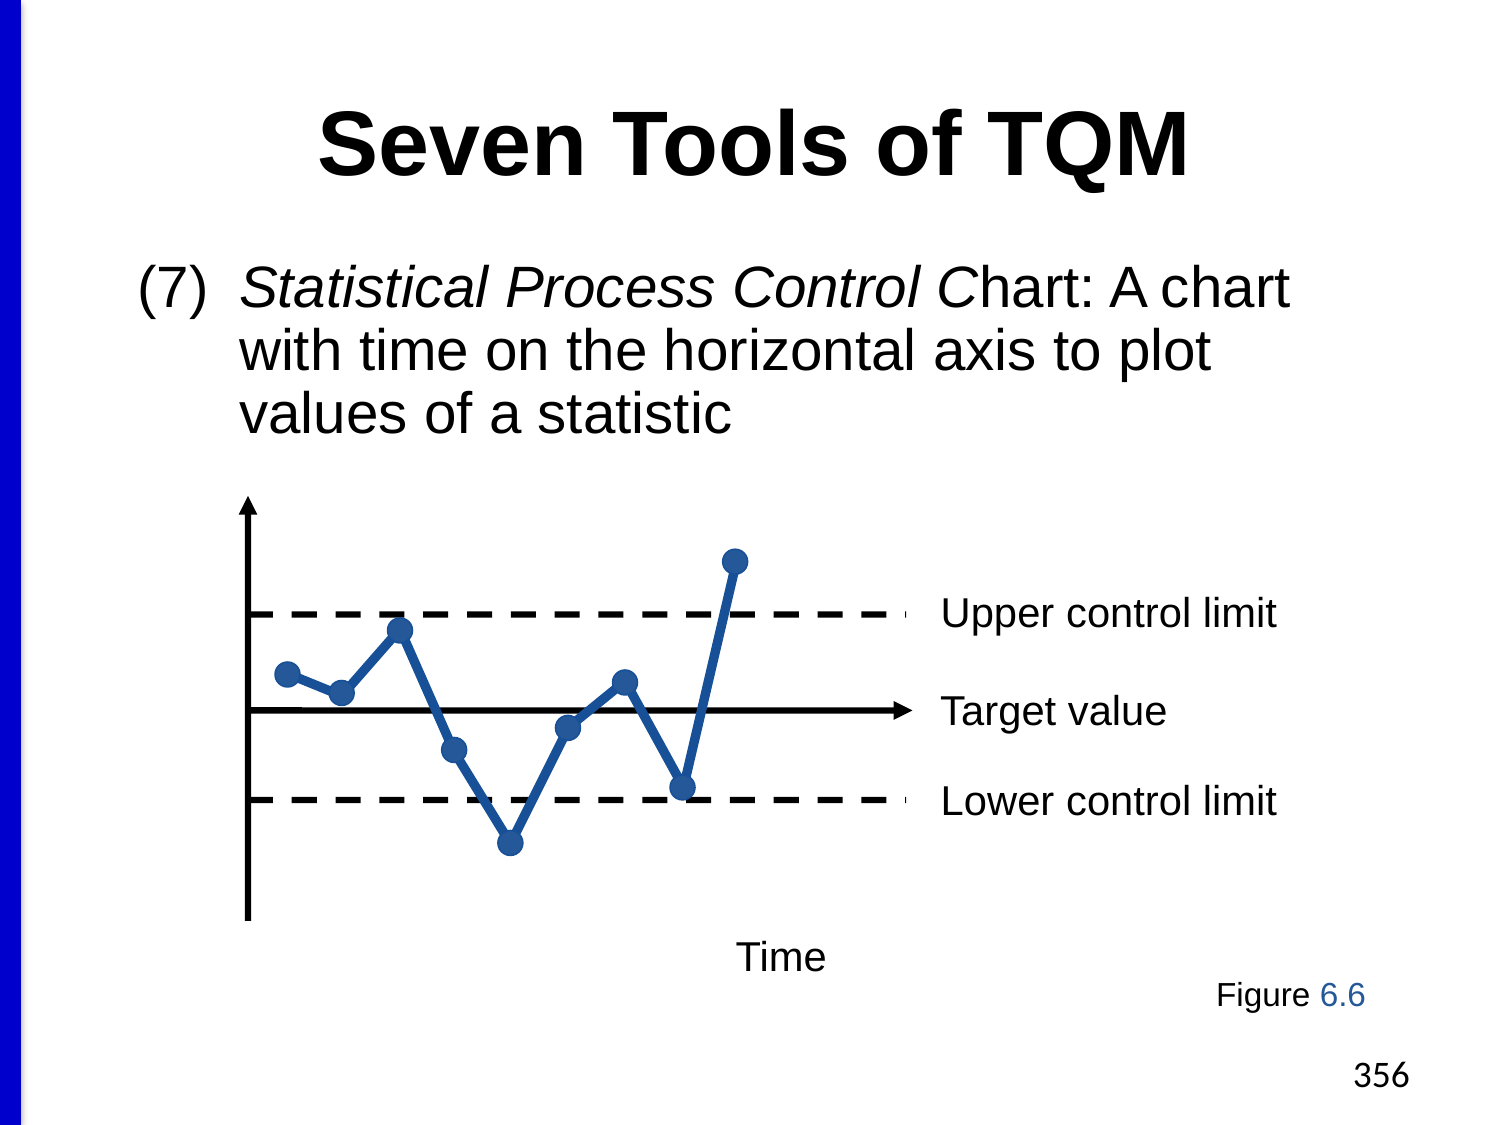

# Seven Tools of TQM
(7)	Statistical Process Control Chart: A chart with time on the horizontal axis to plot values of a statistic

Upper control limit
Target value
Lower control limit
Time

Figure 6.6
356